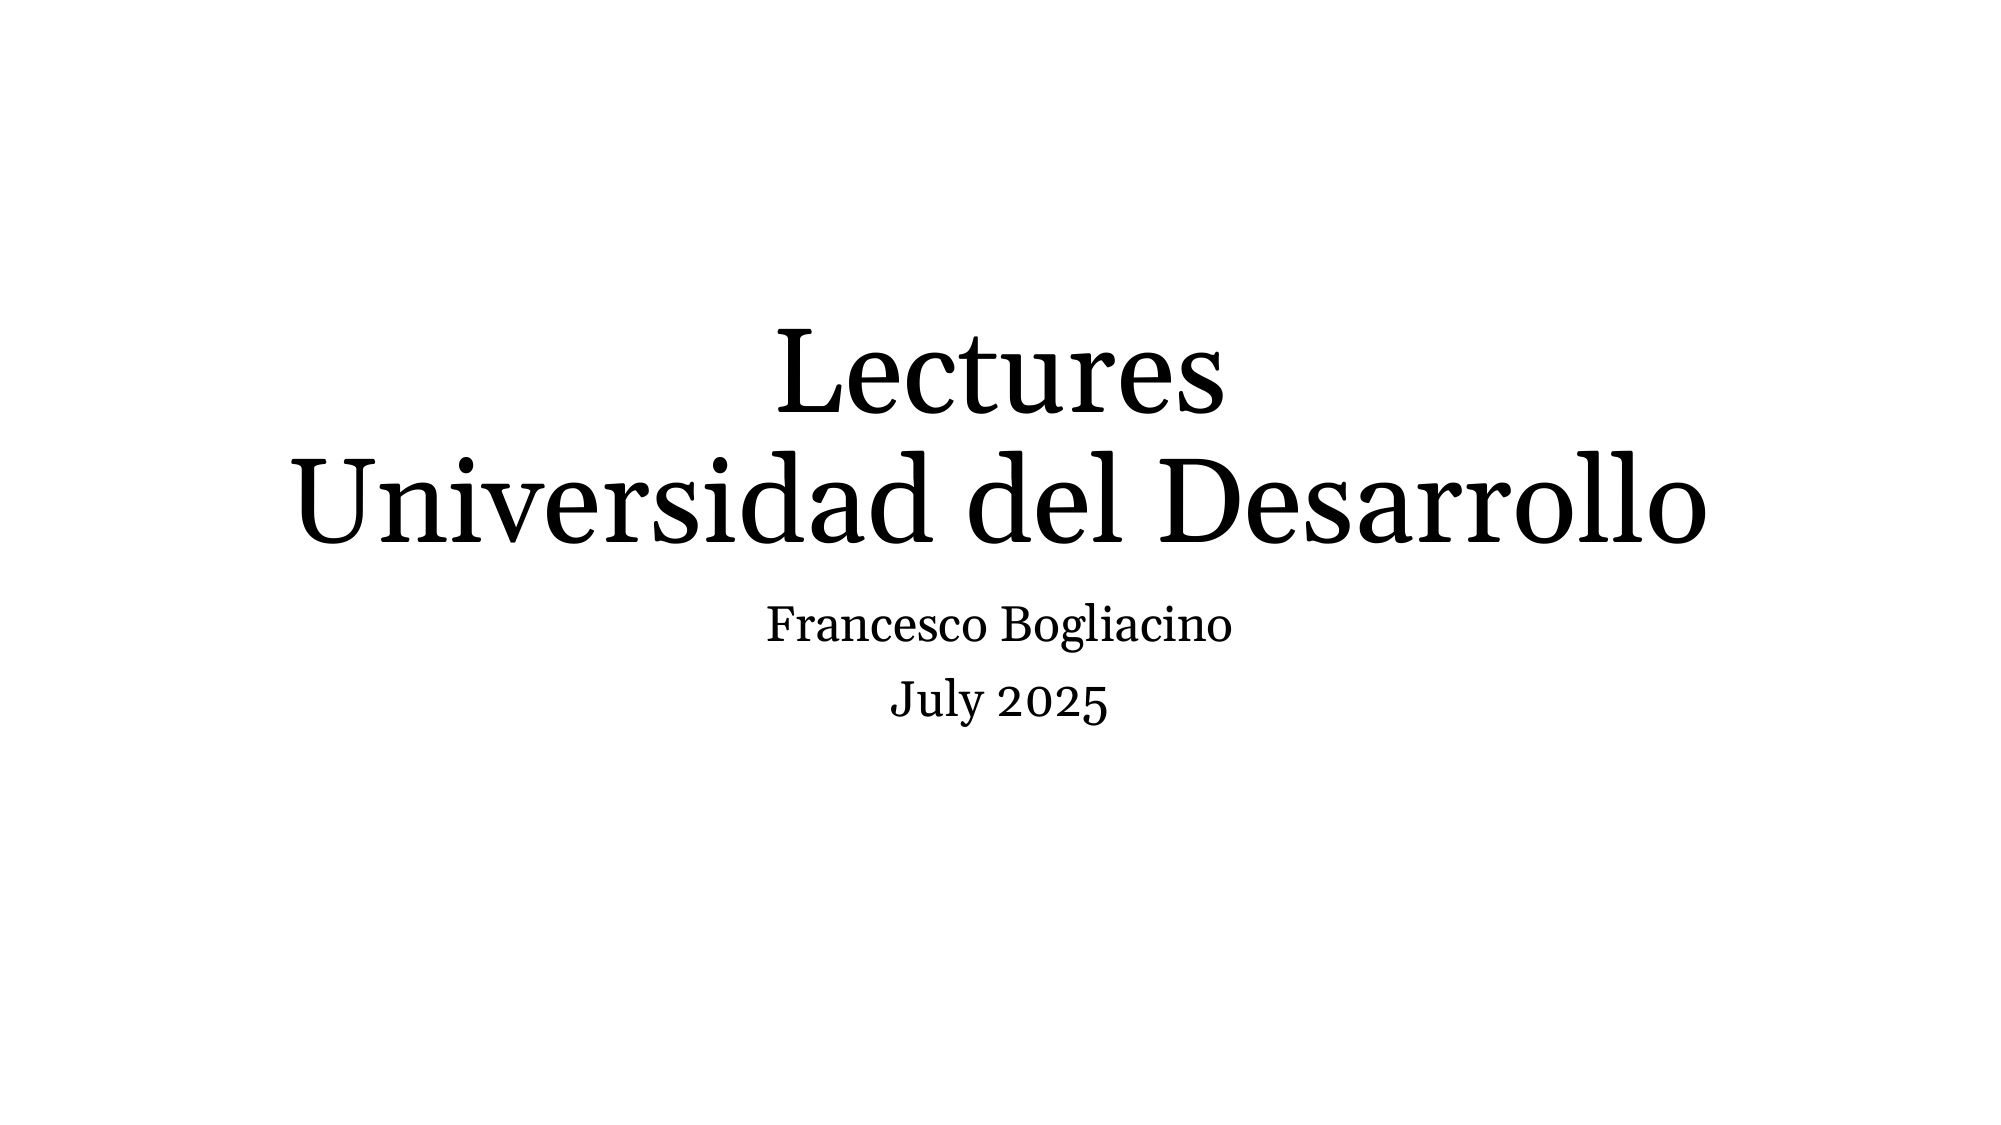

# Lectures Universidad del Desarrollo
Francesco Bogliacino
July 2025